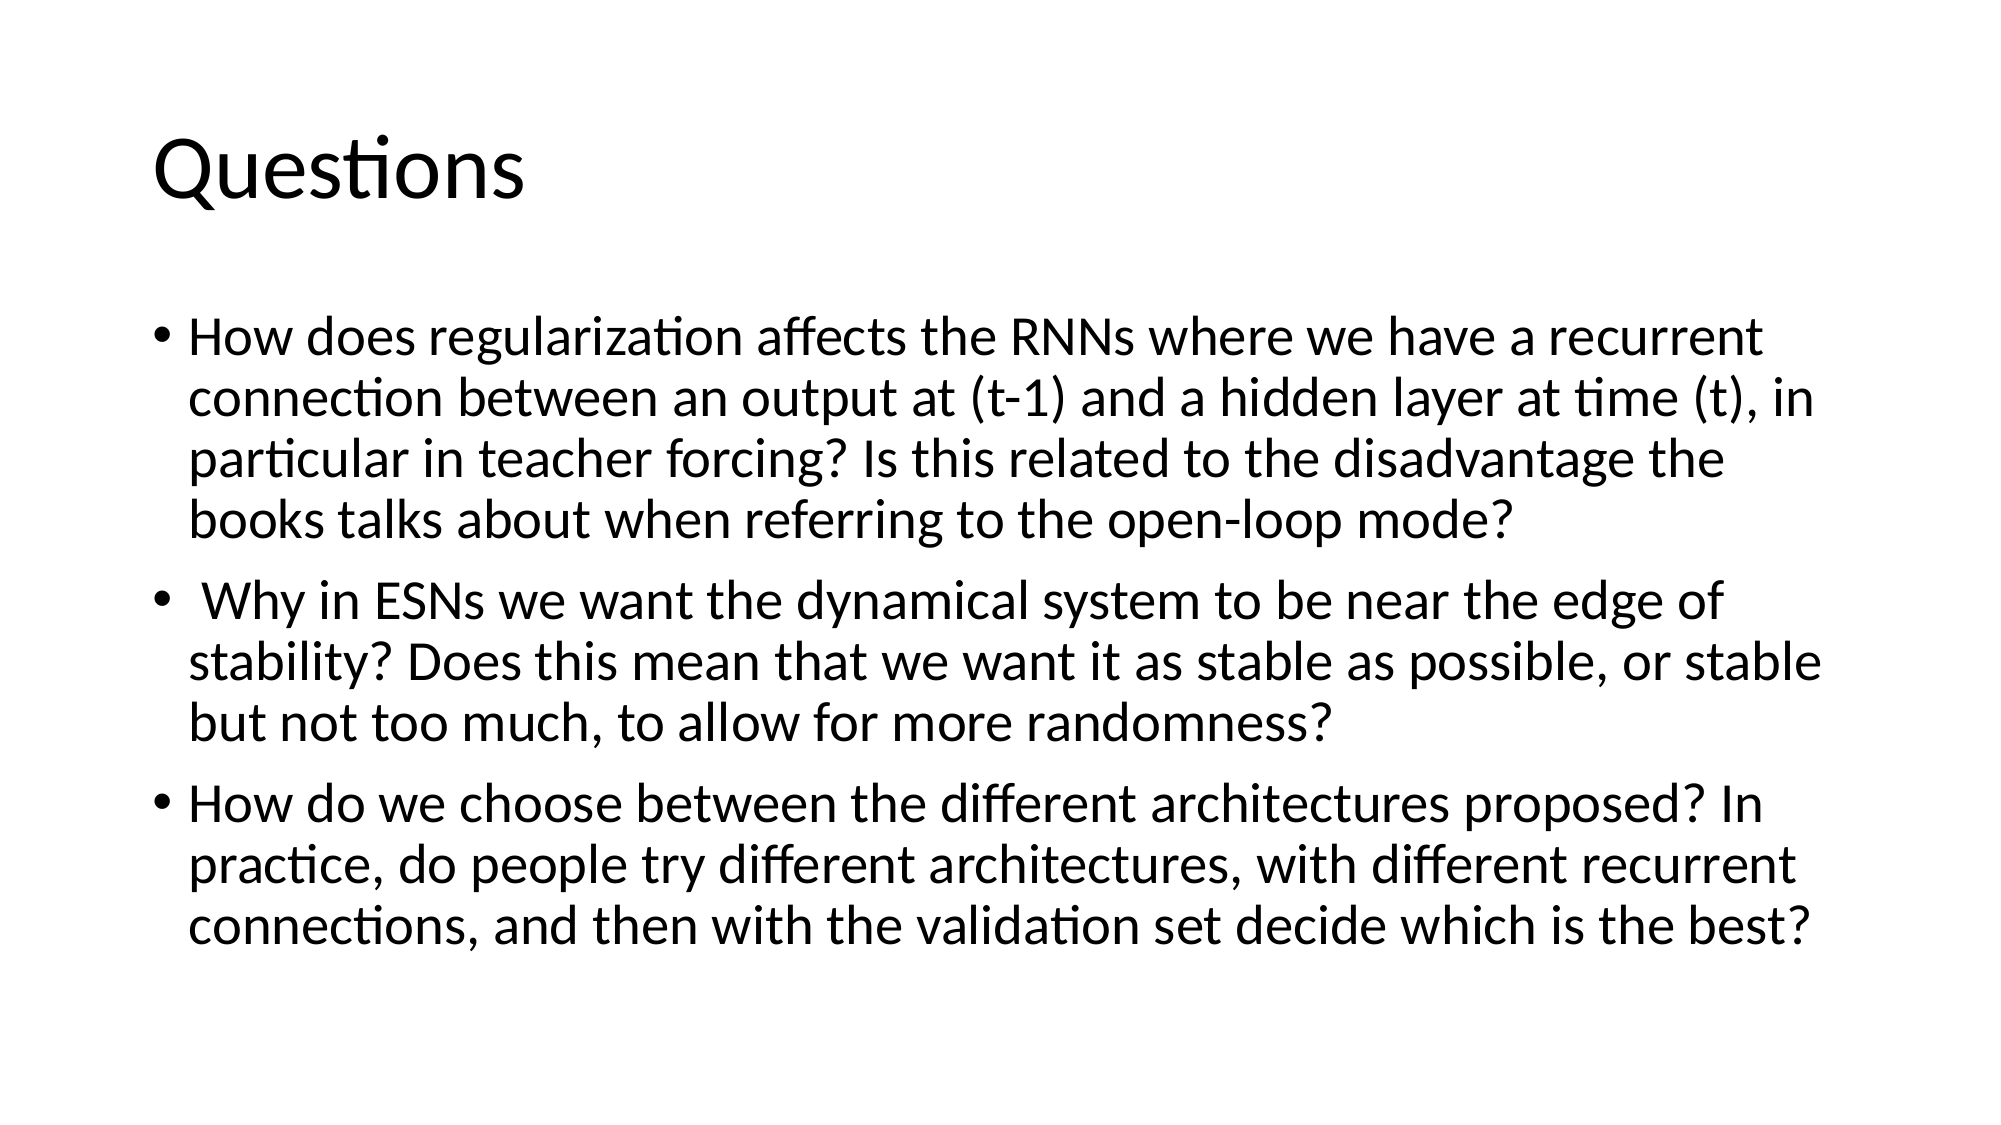

# Questions
How does regularization affects the RNNs where we have a recurrent connection between an output at (t-1) and a hidden layer at time (t), in particular in teacher forcing? Is this related to the disadvantage the books talks about when referring to the open-loop mode?
 Why in ESNs we want the dynamical system to be near the edge of stability? Does this mean that we want it as stable as possible, or stable but not too much, to allow for more randomness?
How do we choose between the different architectures proposed? In practice, do people try different architectures, with different recurrent connections, and then with the validation set decide which is the best?